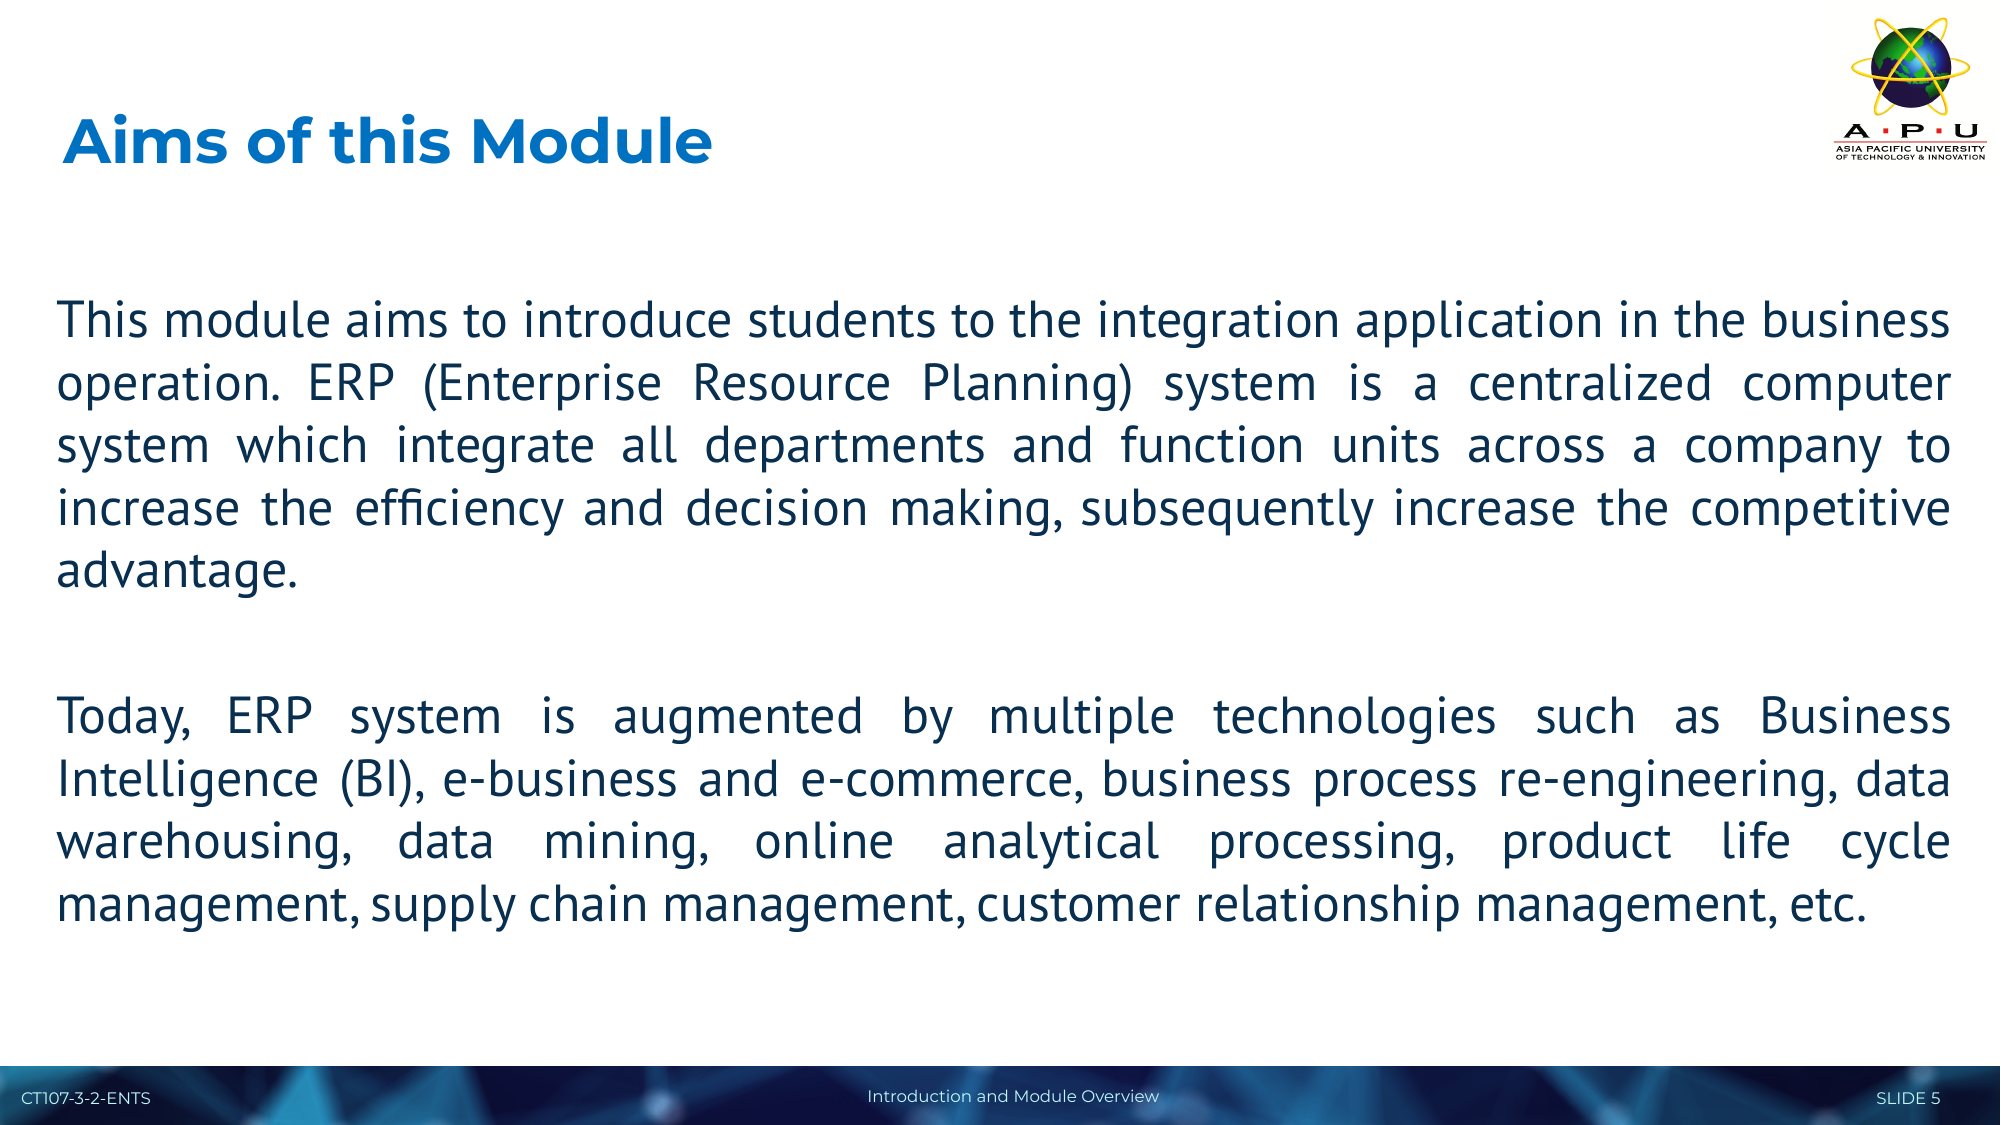

# Aims of this Module
This module aims to introduce students to the integration application in the business operation. ERP (Enterprise Resource Planning) system is a centralized computer system which integrate all departments and function units across a company to increase the efficiency and decision making, subsequently increase the competitive advantage.

Today, ERP system is augmented by multiple technologies such as Business Intelligence (BI), e-business and e-commerce, business process re-engineering, data warehousing, data mining, online analytical processing, product life cycle management, supply chain management, customer relationship management, etc.